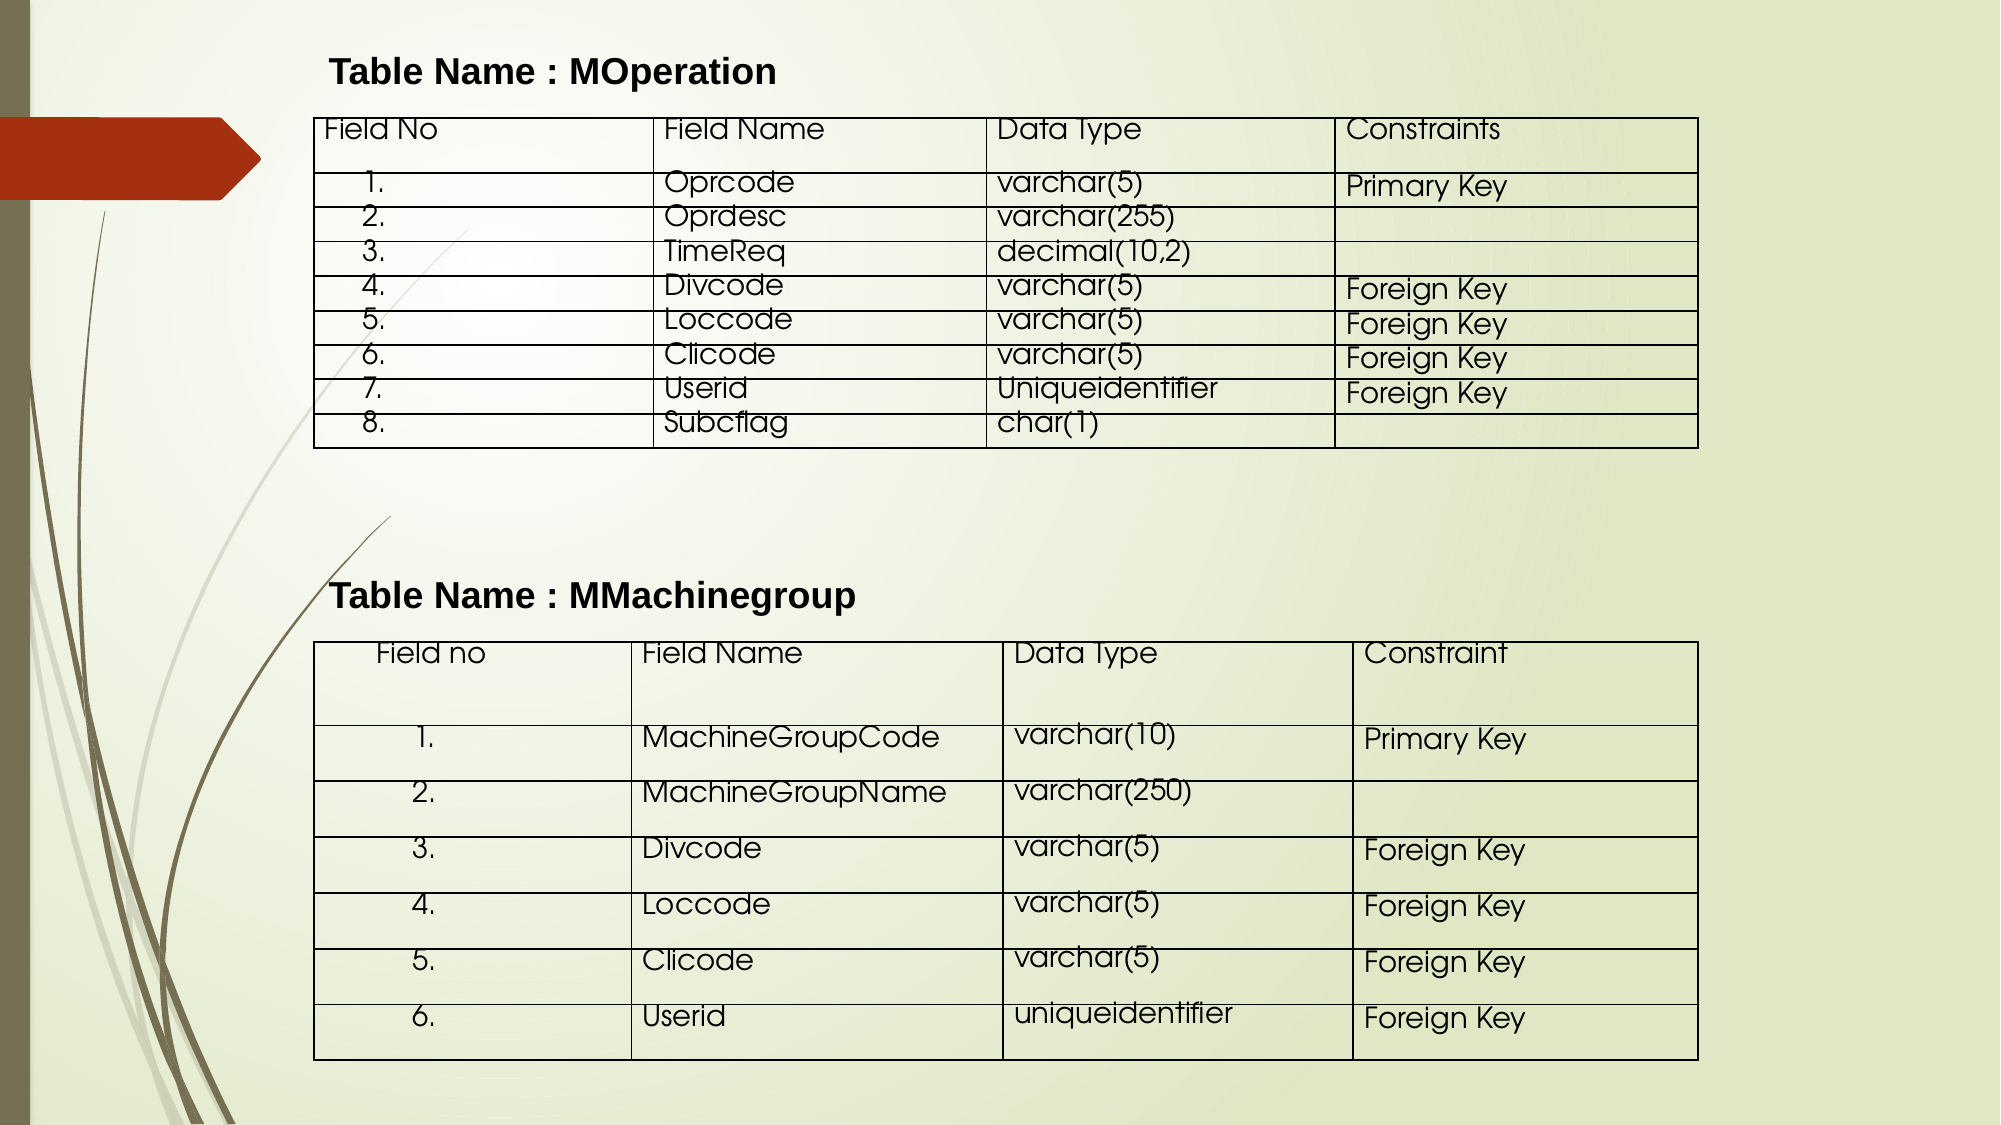

Table Name : MOperation
| Field No | Field Name | Data Type | Constraints |
| --- | --- | --- | --- |
| 1. | Oprcode | varchar(5) | Primary Key |
| 2. | Oprdesc | varchar(255) |  |
| 3. | TimeReq | decimal(10,2) |  |
| 4. | Divcode | varchar(5) | Foreign Key |
| 5. | Loccode | varchar(5) | Foreign Key |
| 6. | Clicode | varchar(5) | Foreign Key |
| 7. | Userid | Uniqueidentifier | Foreign Key |
| 8. | Subcflag | char(1) |  |
Table Name : MMachinegroup
| Field no | Field Name | Data Type | Constraint |
| --- | --- | --- | --- |
| 1. | MachineGroupCode | varchar(10) | Primary Key |
| 2. | MachineGroupName | varchar(250) |  |
| 3. | Divcode | varchar(5) | Foreign Key |
| 4. | Loccode | varchar(5) | Foreign Key |
| 5. | Clicode | varchar(5) | Foreign Key |
| 6. | Userid | uniqueidentifier | Foreign Key |